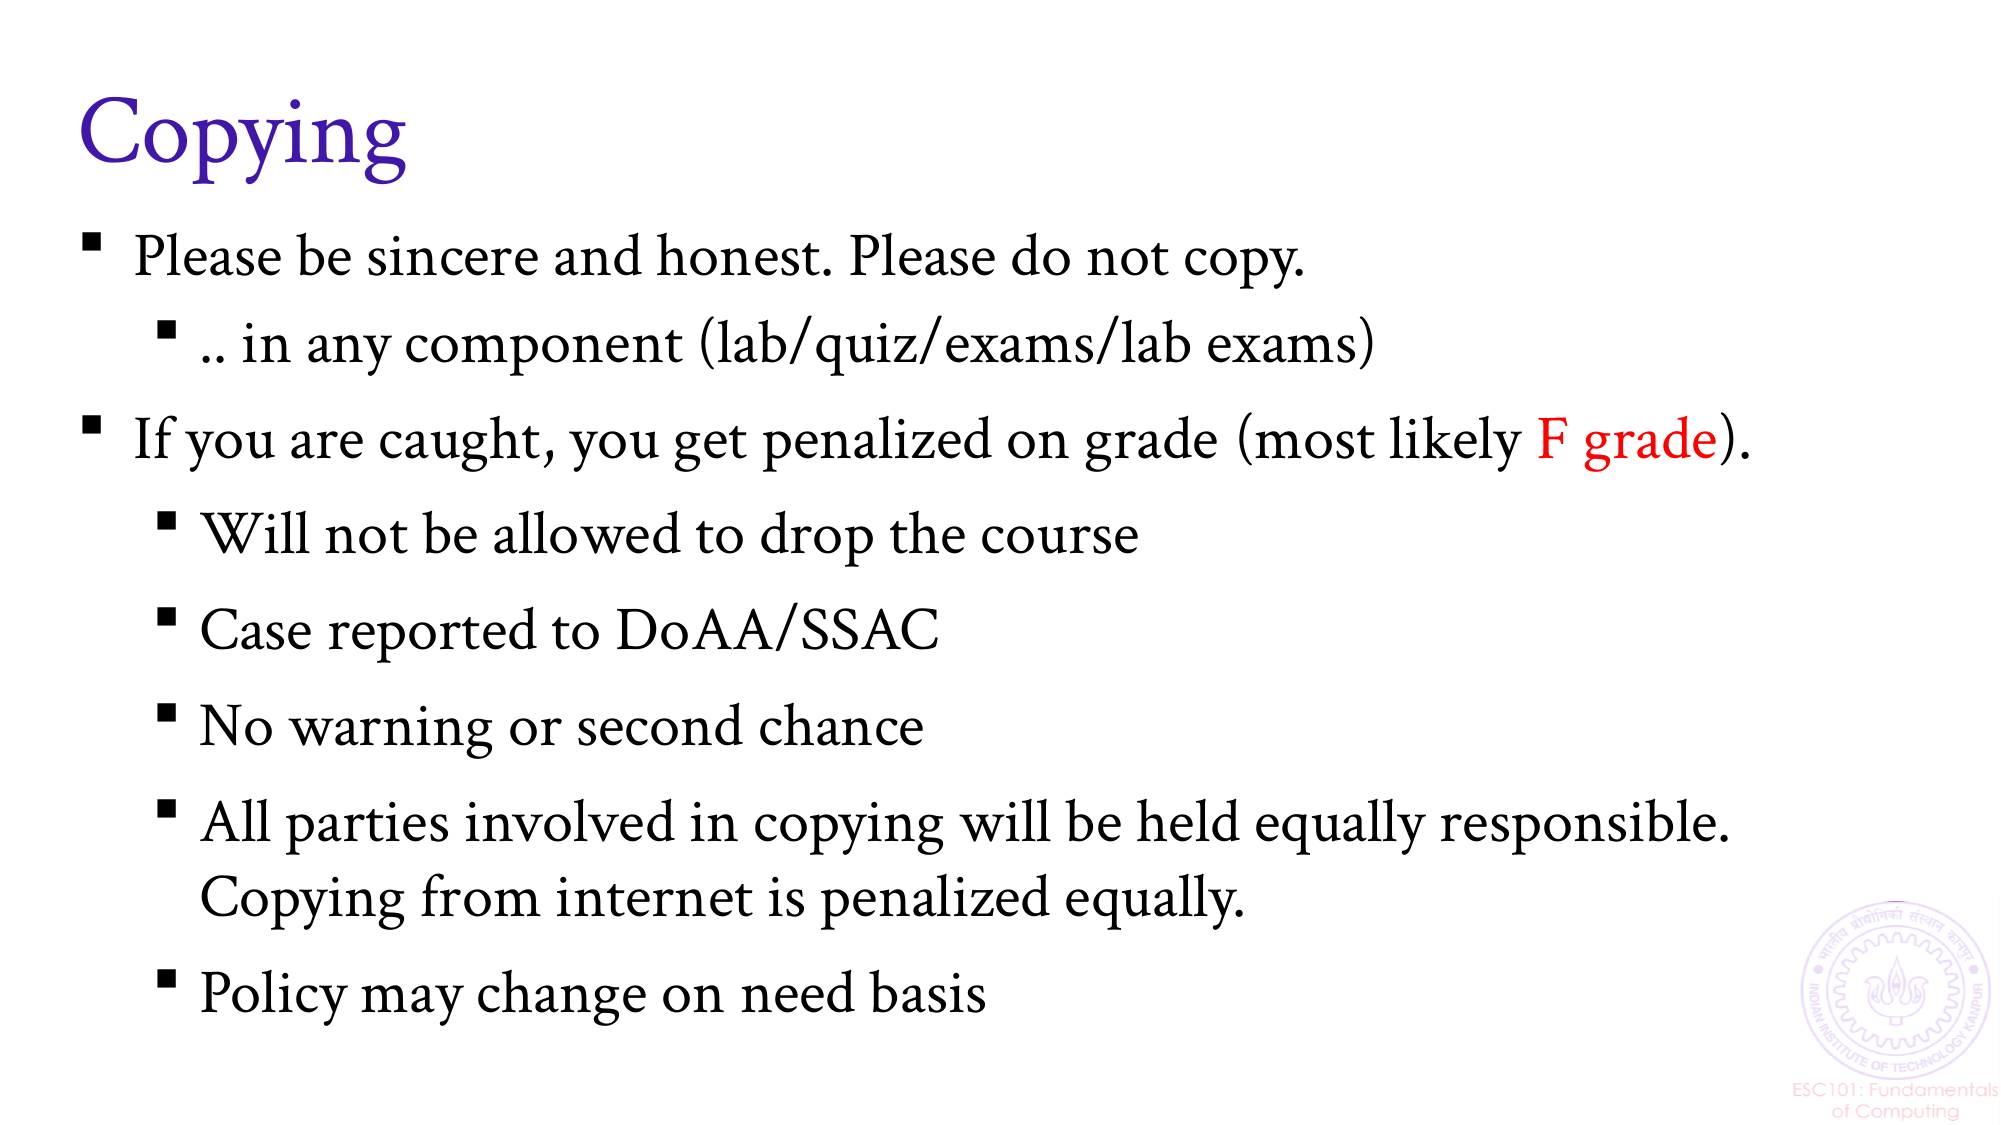

# Copying
Please be sincere and honest. Please do not copy.
.. in any component (lab/quiz/exams/lab exams)
If you are caught, you get penalized on grade (most likely F grade).
Will not be allowed to drop the course
Case reported to DoAA/SSAC
No warning or second chance
All parties involved in copying will be held equally responsible. Copying from internet is penalized equally.
Policy may change on need basis

25